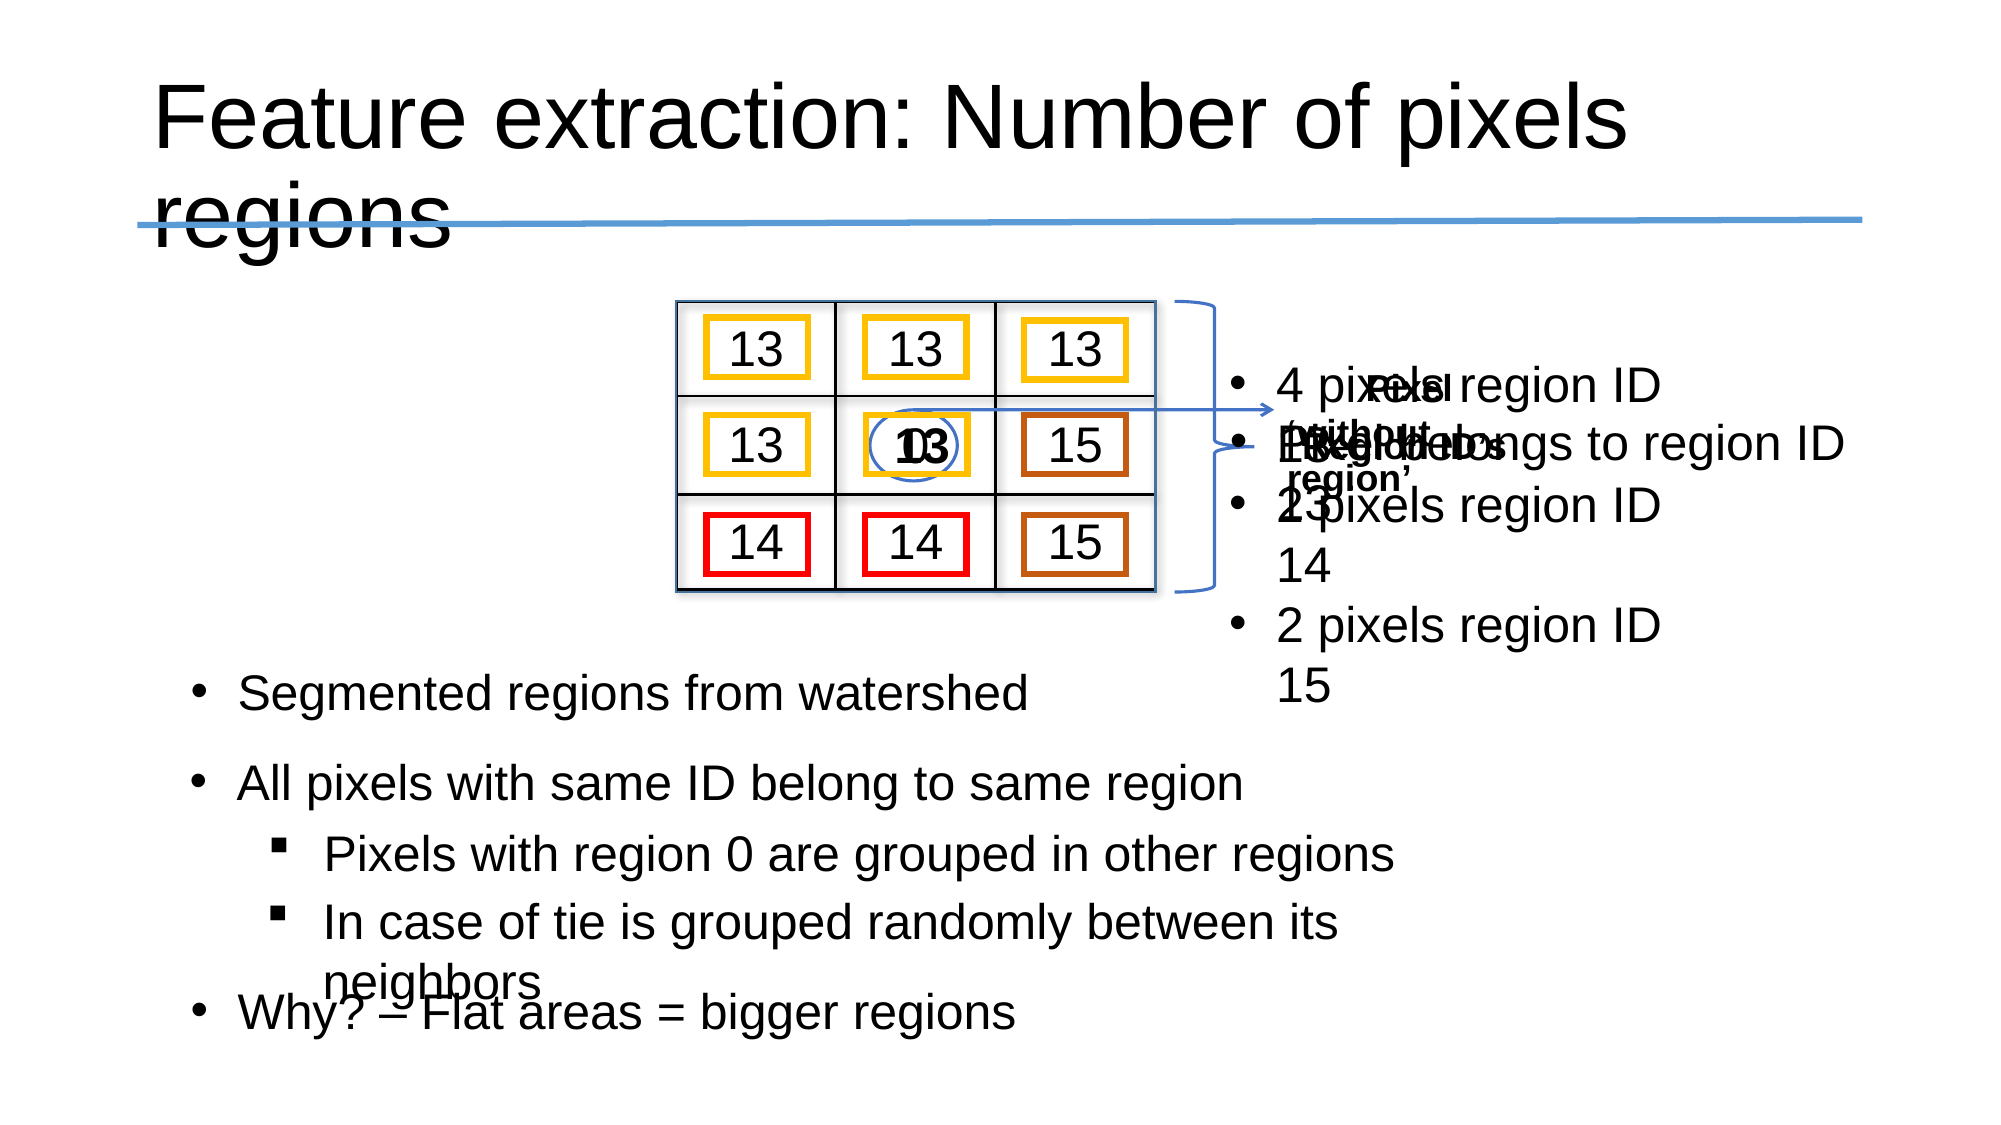

# Feature extraction: Number of pixels regions

| 13 | 13 | 13 |
| --- | --- | --- |
| 13 |  | 15 |
| 14 | 14 | 15 |

4 pixels region ID 13
2 pixels region ID 14
2 pixels region ID 15
  13
Pixel
‘without region’
Pixel belongs to region ID 13
  0

Region ID’s

Segmented regions from watershed
All pixels with same ID belong to same region

Pixels with region 0 are grouped in other regions
In case of tie is grouped randomly between its neighbors
Why? – Flat areas = bigger regions